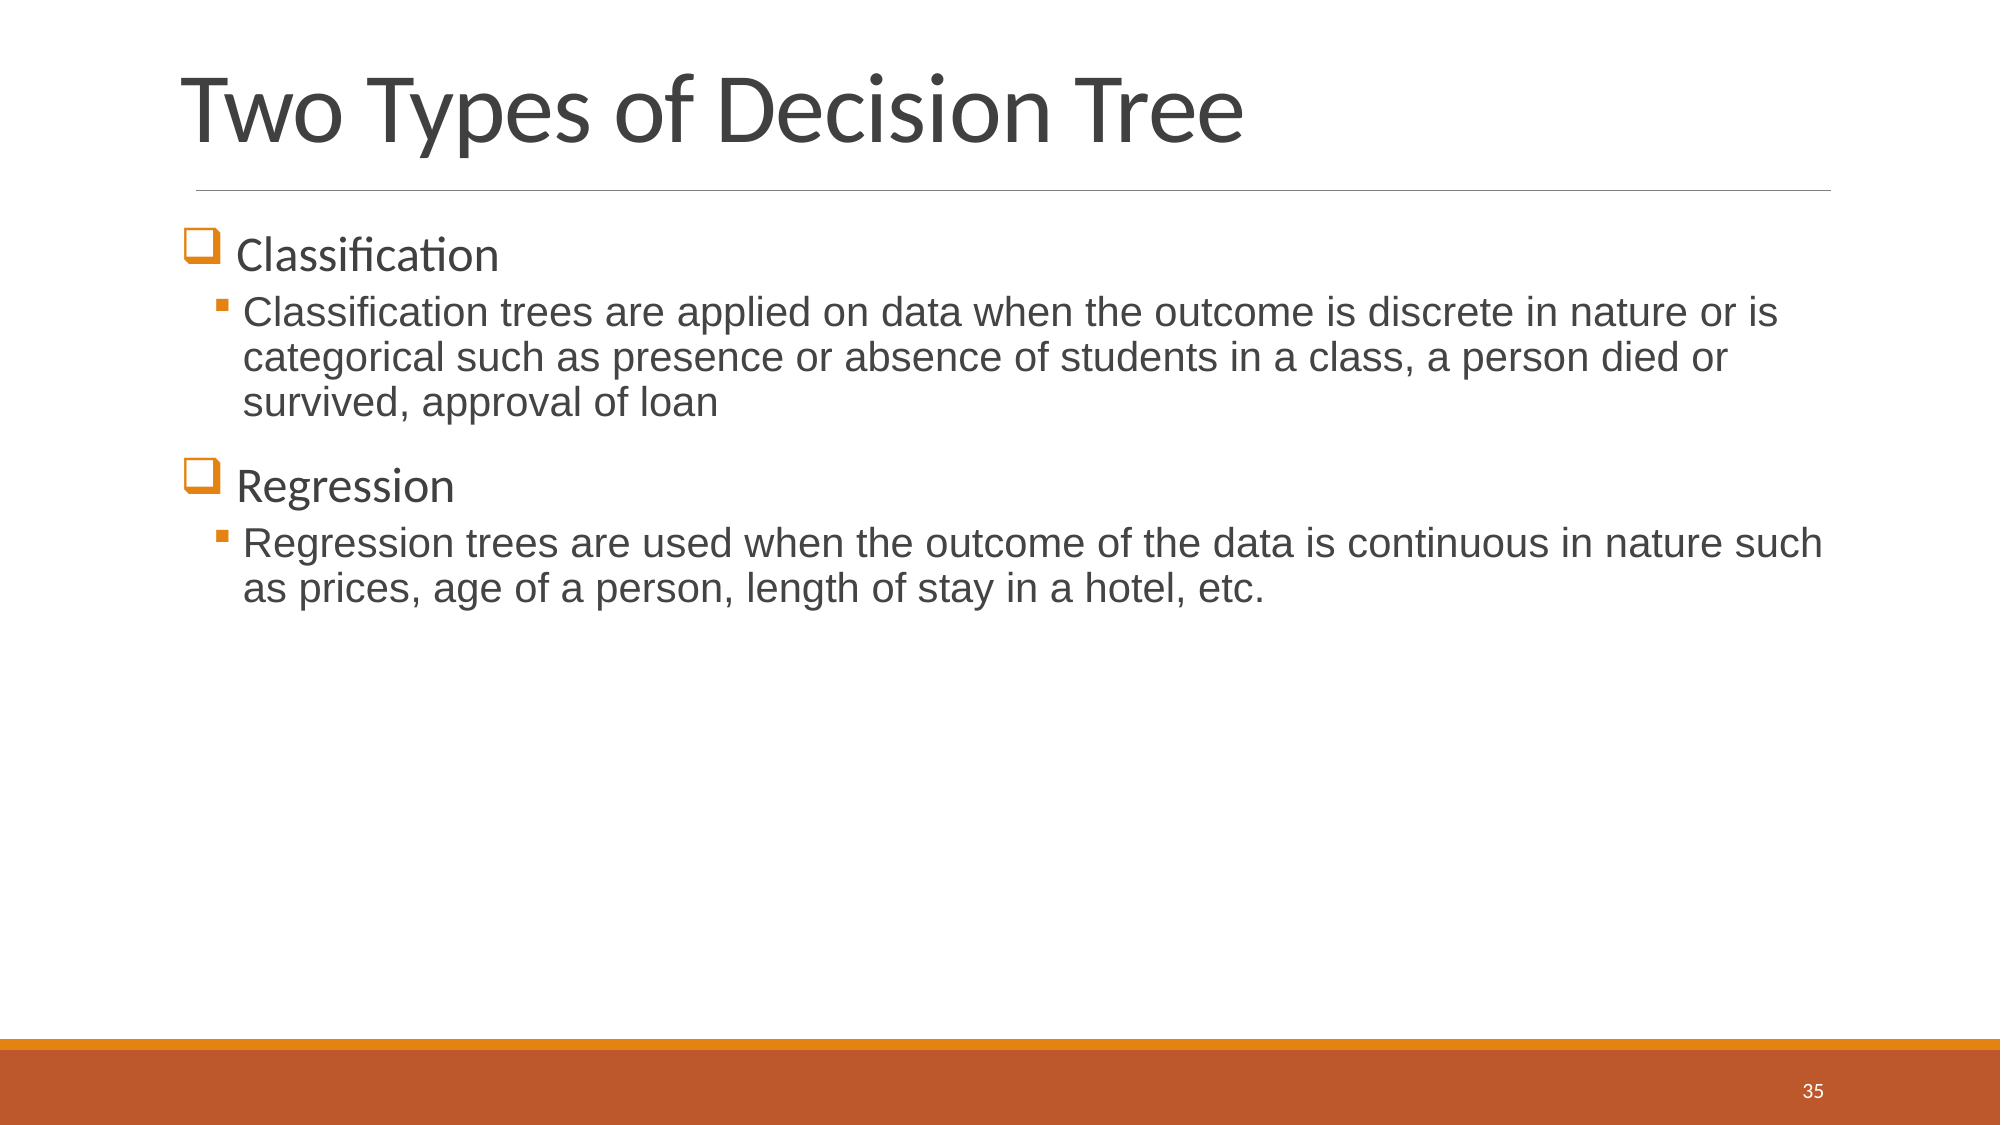

# Two Types of Decision Tree
Classification
Classification trees are applied on data when the outcome is discrete in nature or is categorical such as presence or absence of students in a class, a person died or survived, approval of loan
Regression
Regression trees are used when the outcome of the data is continuous in nature such as prices, age of a person, length of stay in a hotel, etc.
35